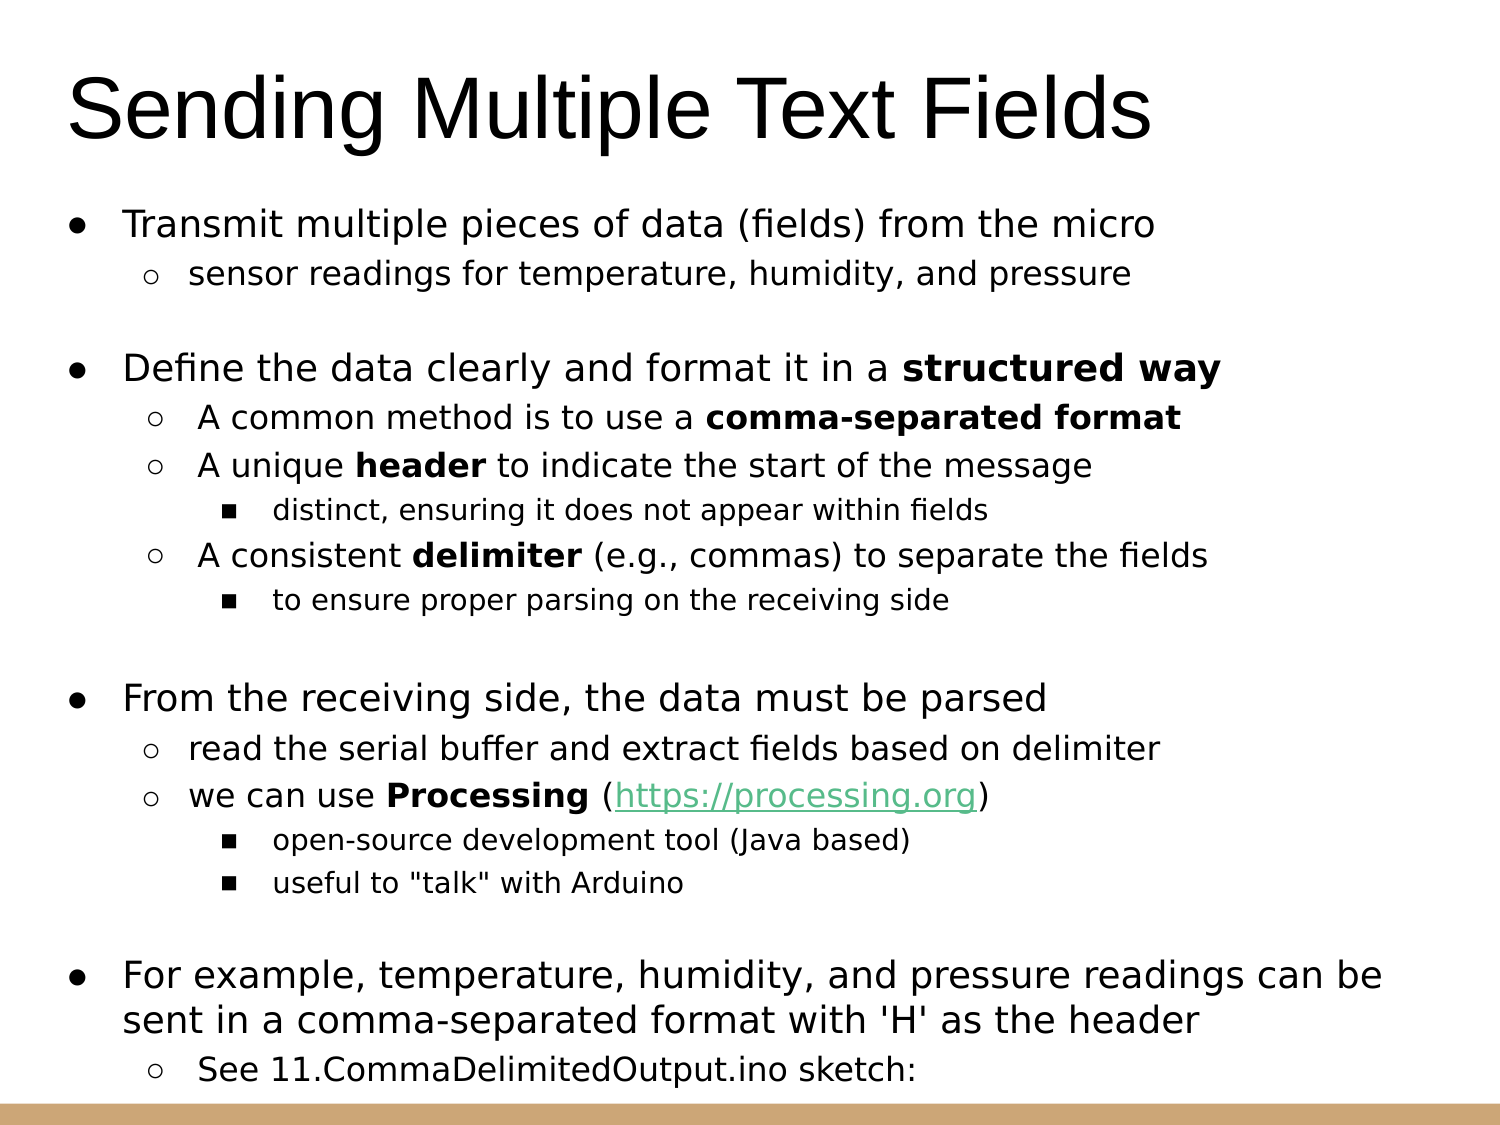

# Sending Multiple Text Fields
Transmit multiple pieces of data (fields) from the micro
sensor readings for temperature, humidity, and pressure

Define the data clearly and format it in a structured way
A common method is to use a comma-separated format
A unique header to indicate the start of the message
distinct, ensuring it does not appear within fields
A consistent delimiter (e.g., commas) to separate the fields
to ensure proper parsing on the receiving side

From the receiving side, the data must be parsed
read the serial buffer and extract fields based on delimiter
we can use Processing (https://processing.org)
open-source development tool (Java based)
useful to "talk" with Arduino

For example, temperature, humidity, and pressure readings can be sent in a comma-separated format with 'H' as the header
See 11.CommaDelimitedOutput.ino sketch: